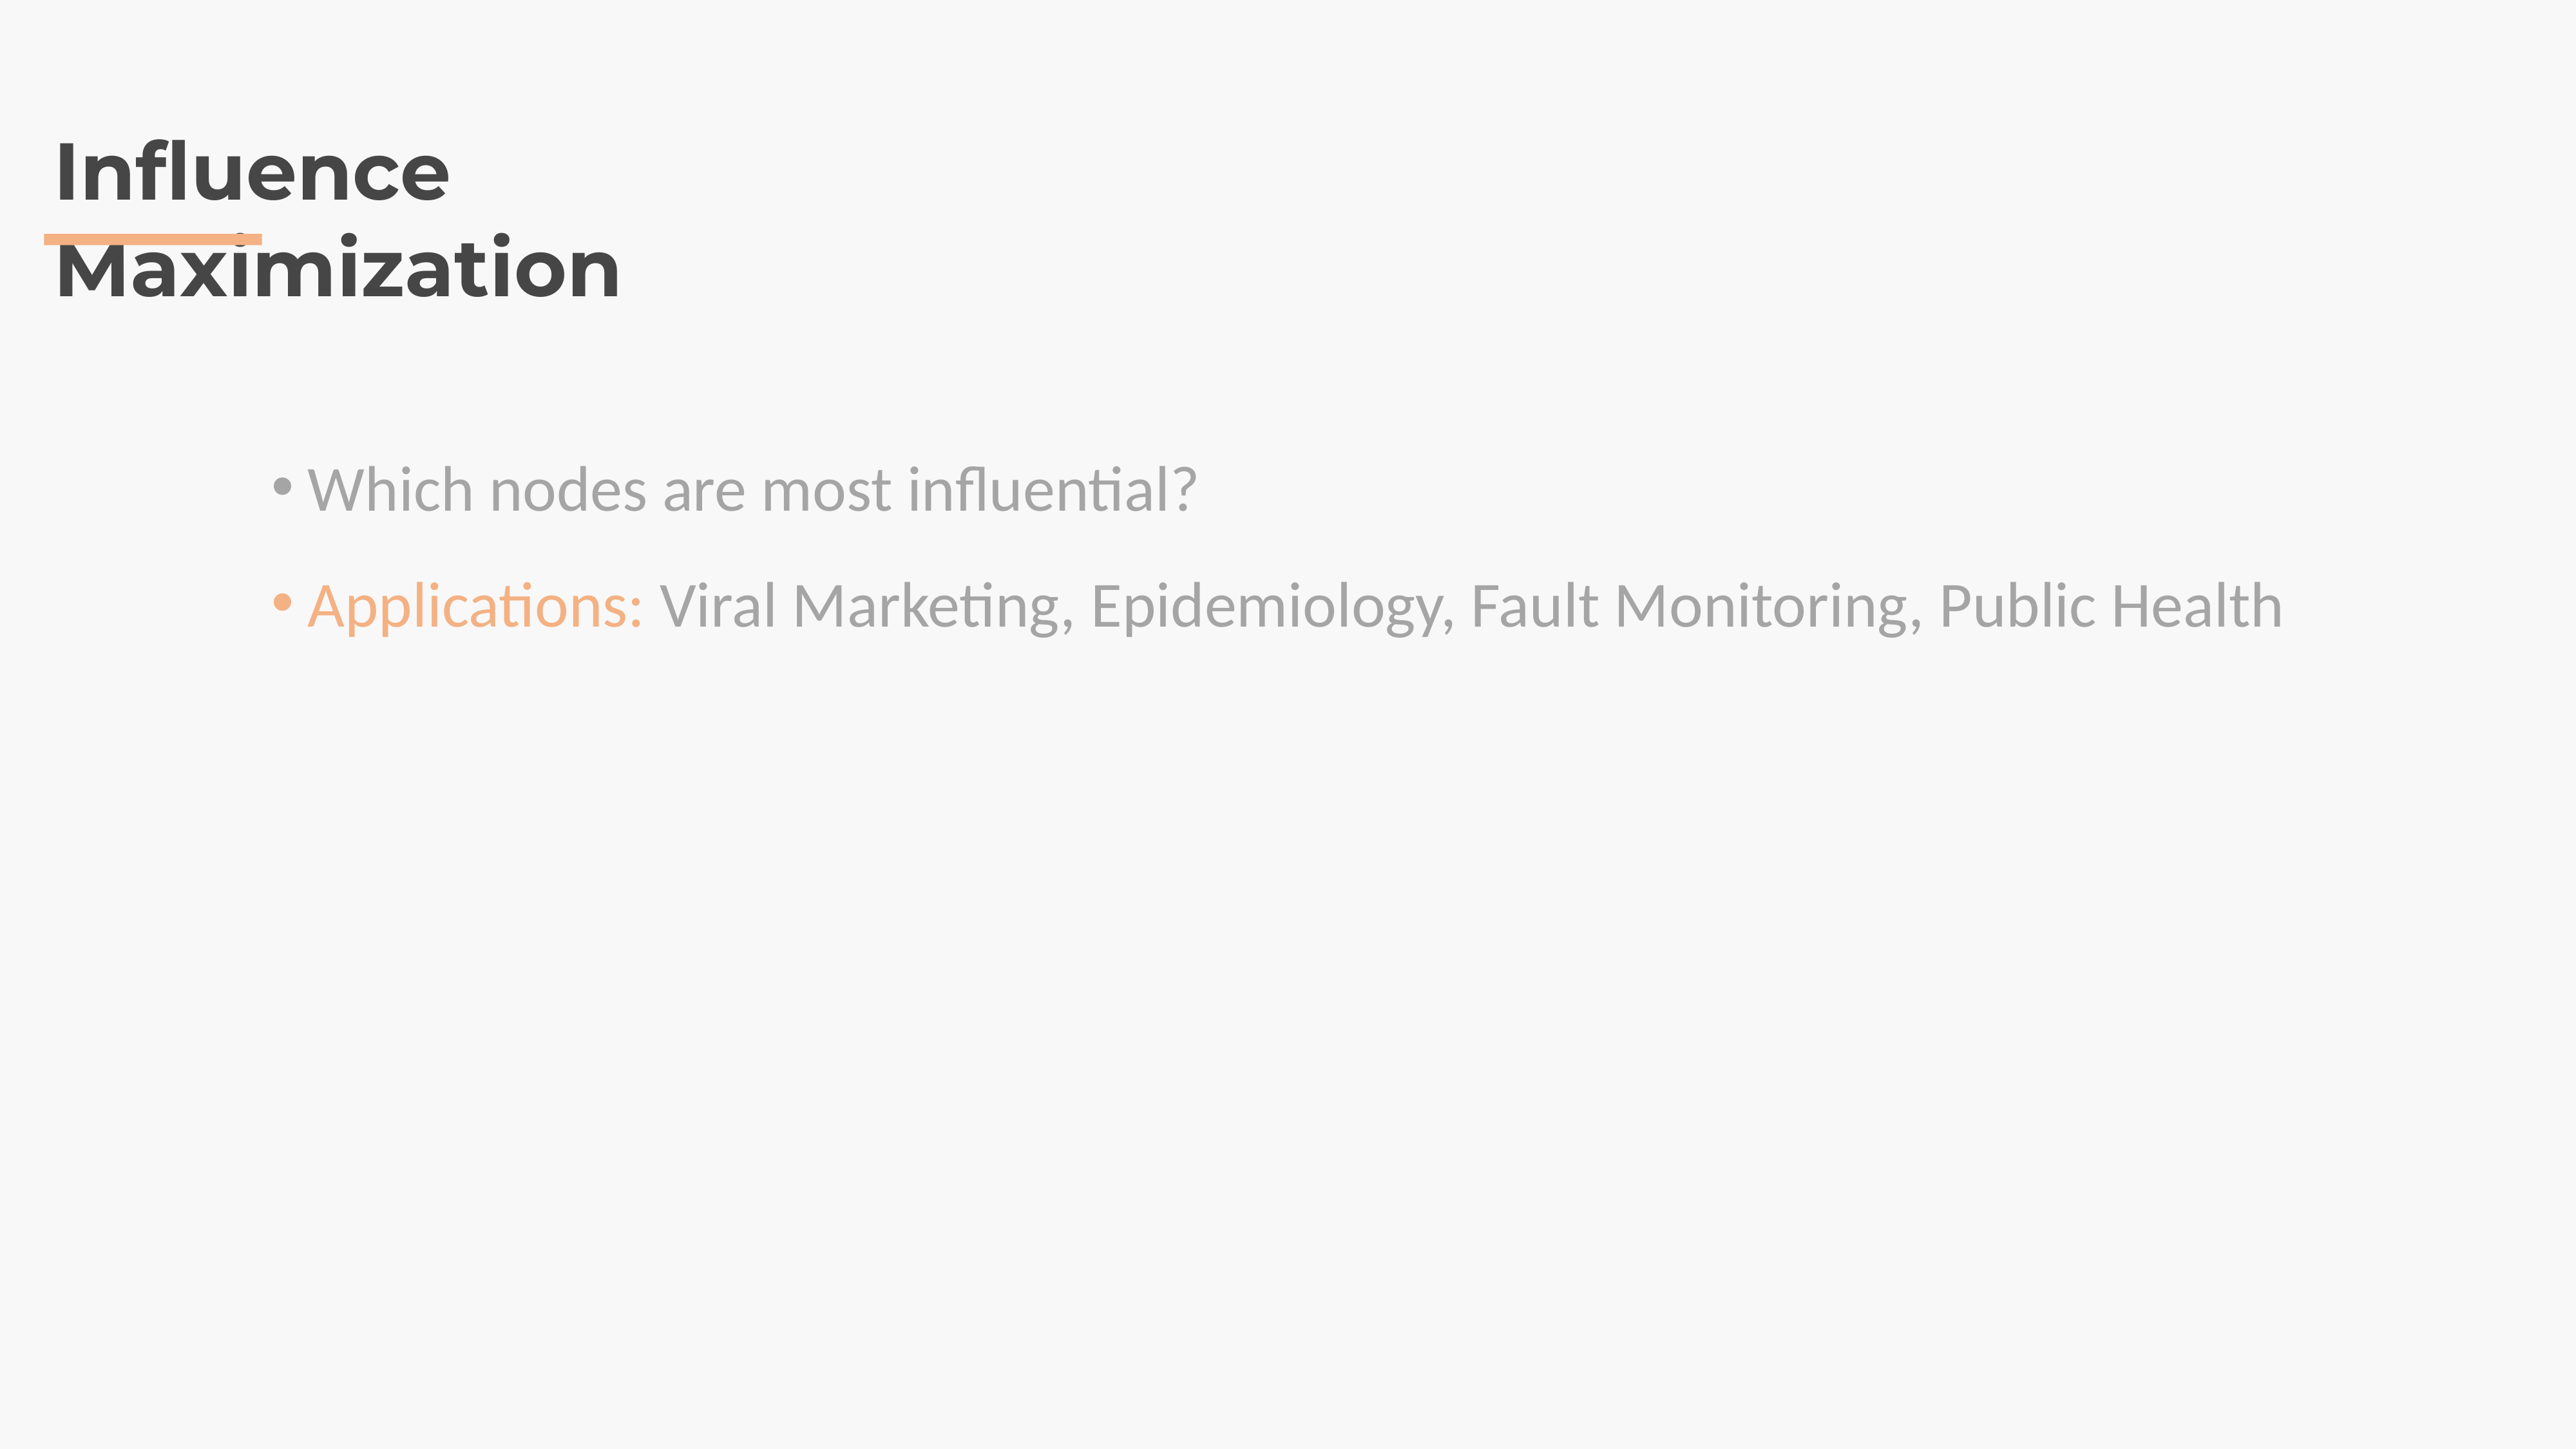

Influence Maximization

Which nodes are most influential?
Applications: Viral Marketing, Epidemiology, Fault Monitoring, Public Health